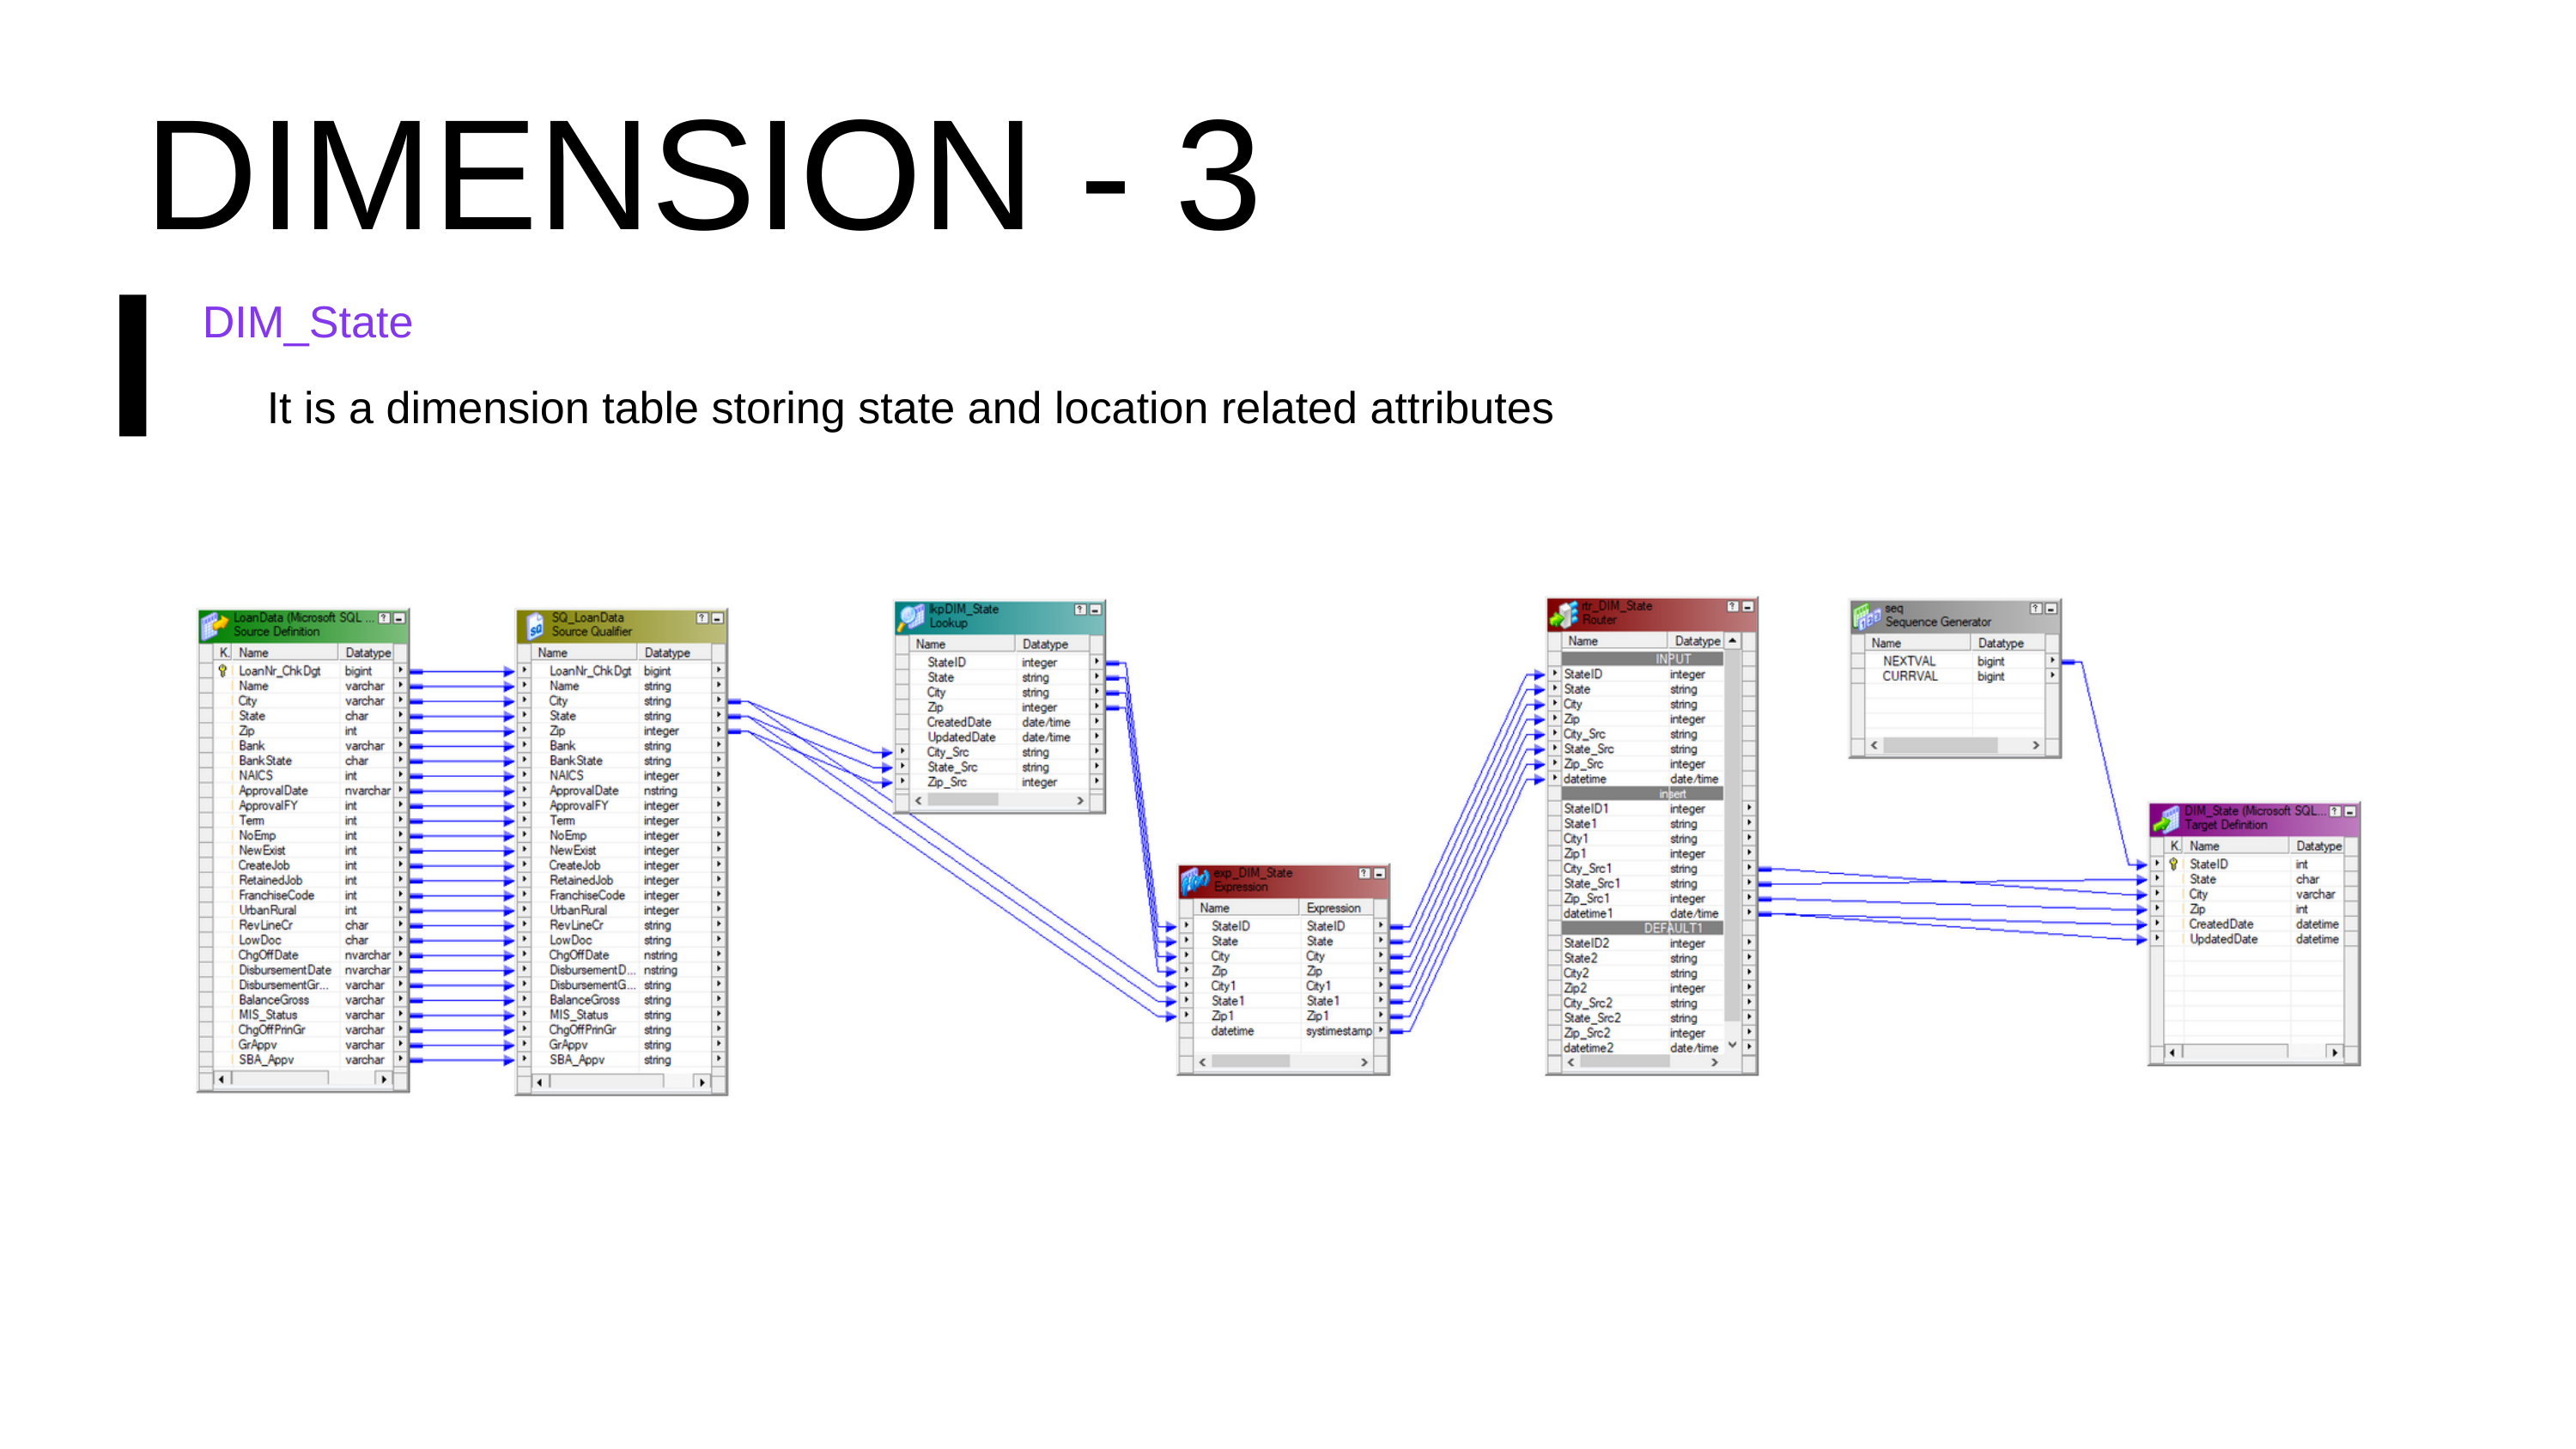

DIMENSION - 3

DIM_State
It is a dimension table storing state and location related attributes